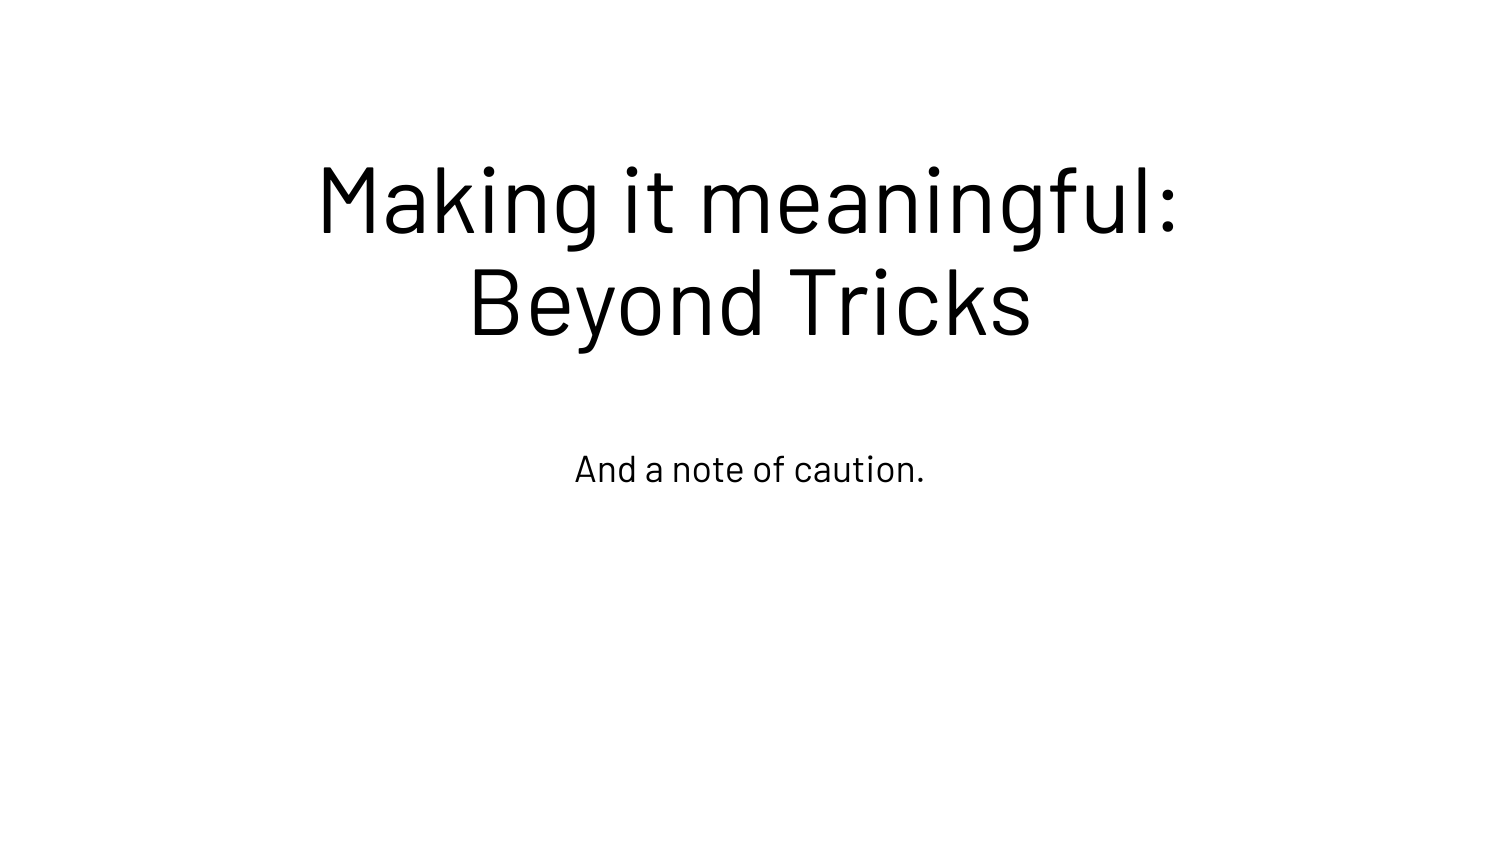

# Making it meaningful: Beyond Tricks
And a note of caution.